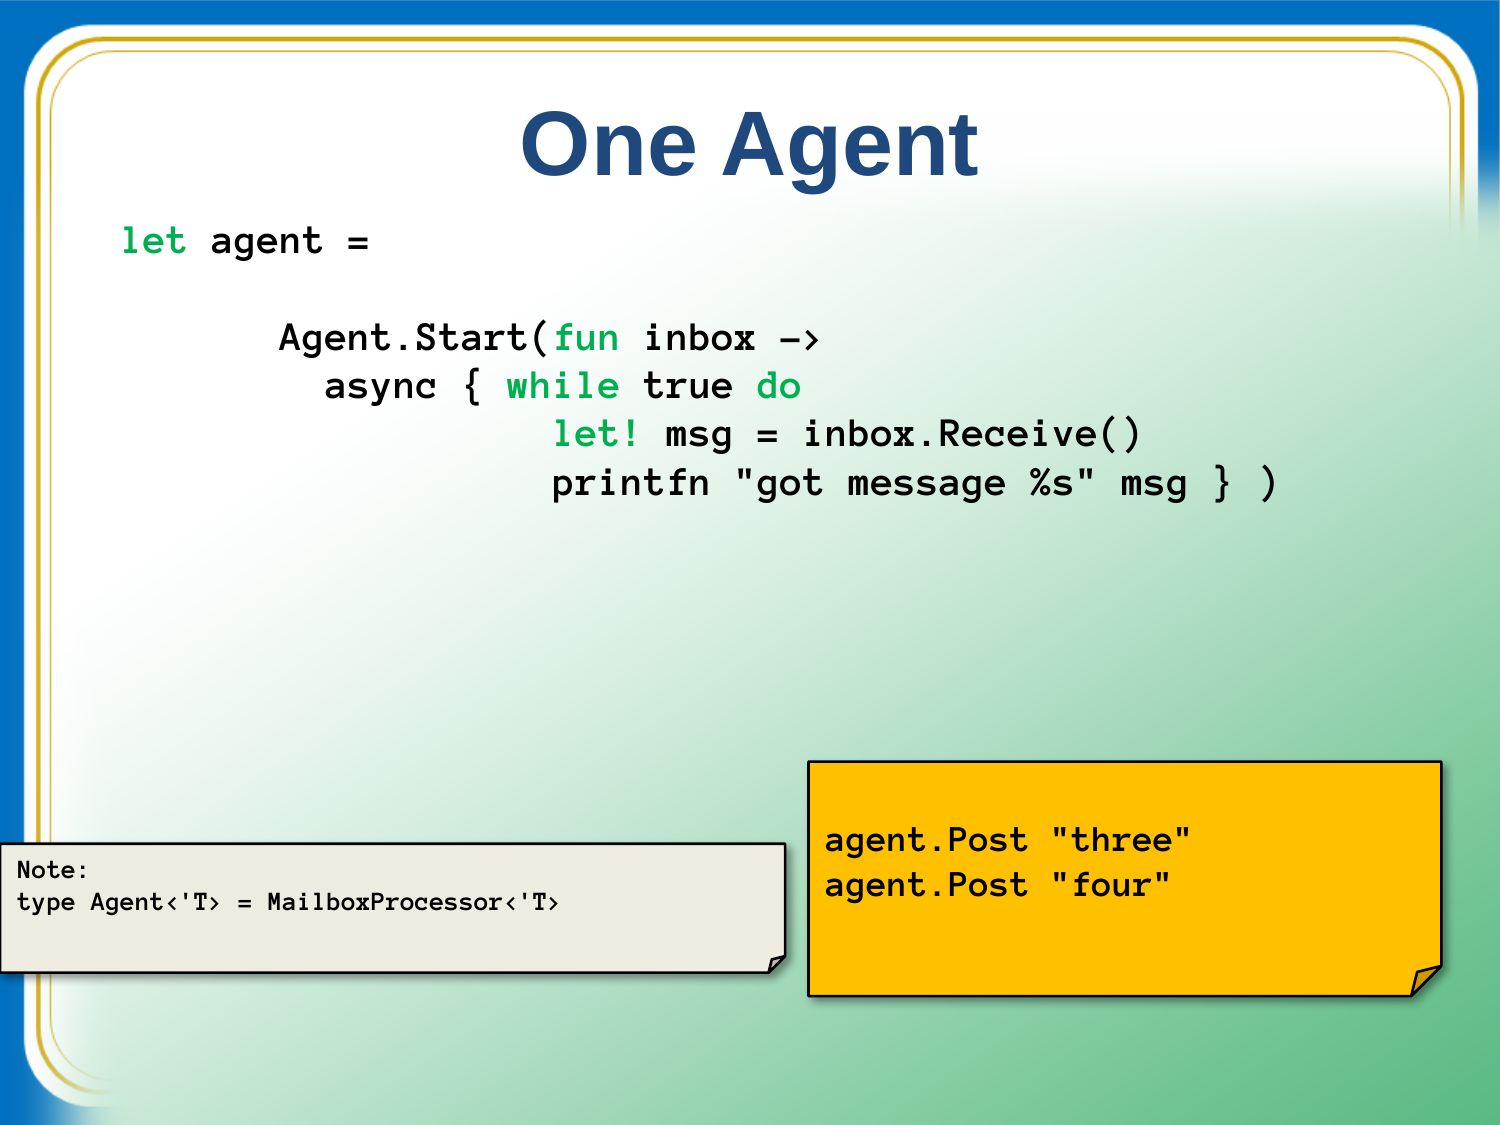

# One Agent
let agent =

       Agent.Start(fun inbox ->
         async { while true do
                   let! msg = inbox.Receive()
                   printfn "got message %s" msg } )

agent.Post "three"
agent.Post "four"

Note:
type Agent<'T> = MailboxProcessor<'T>